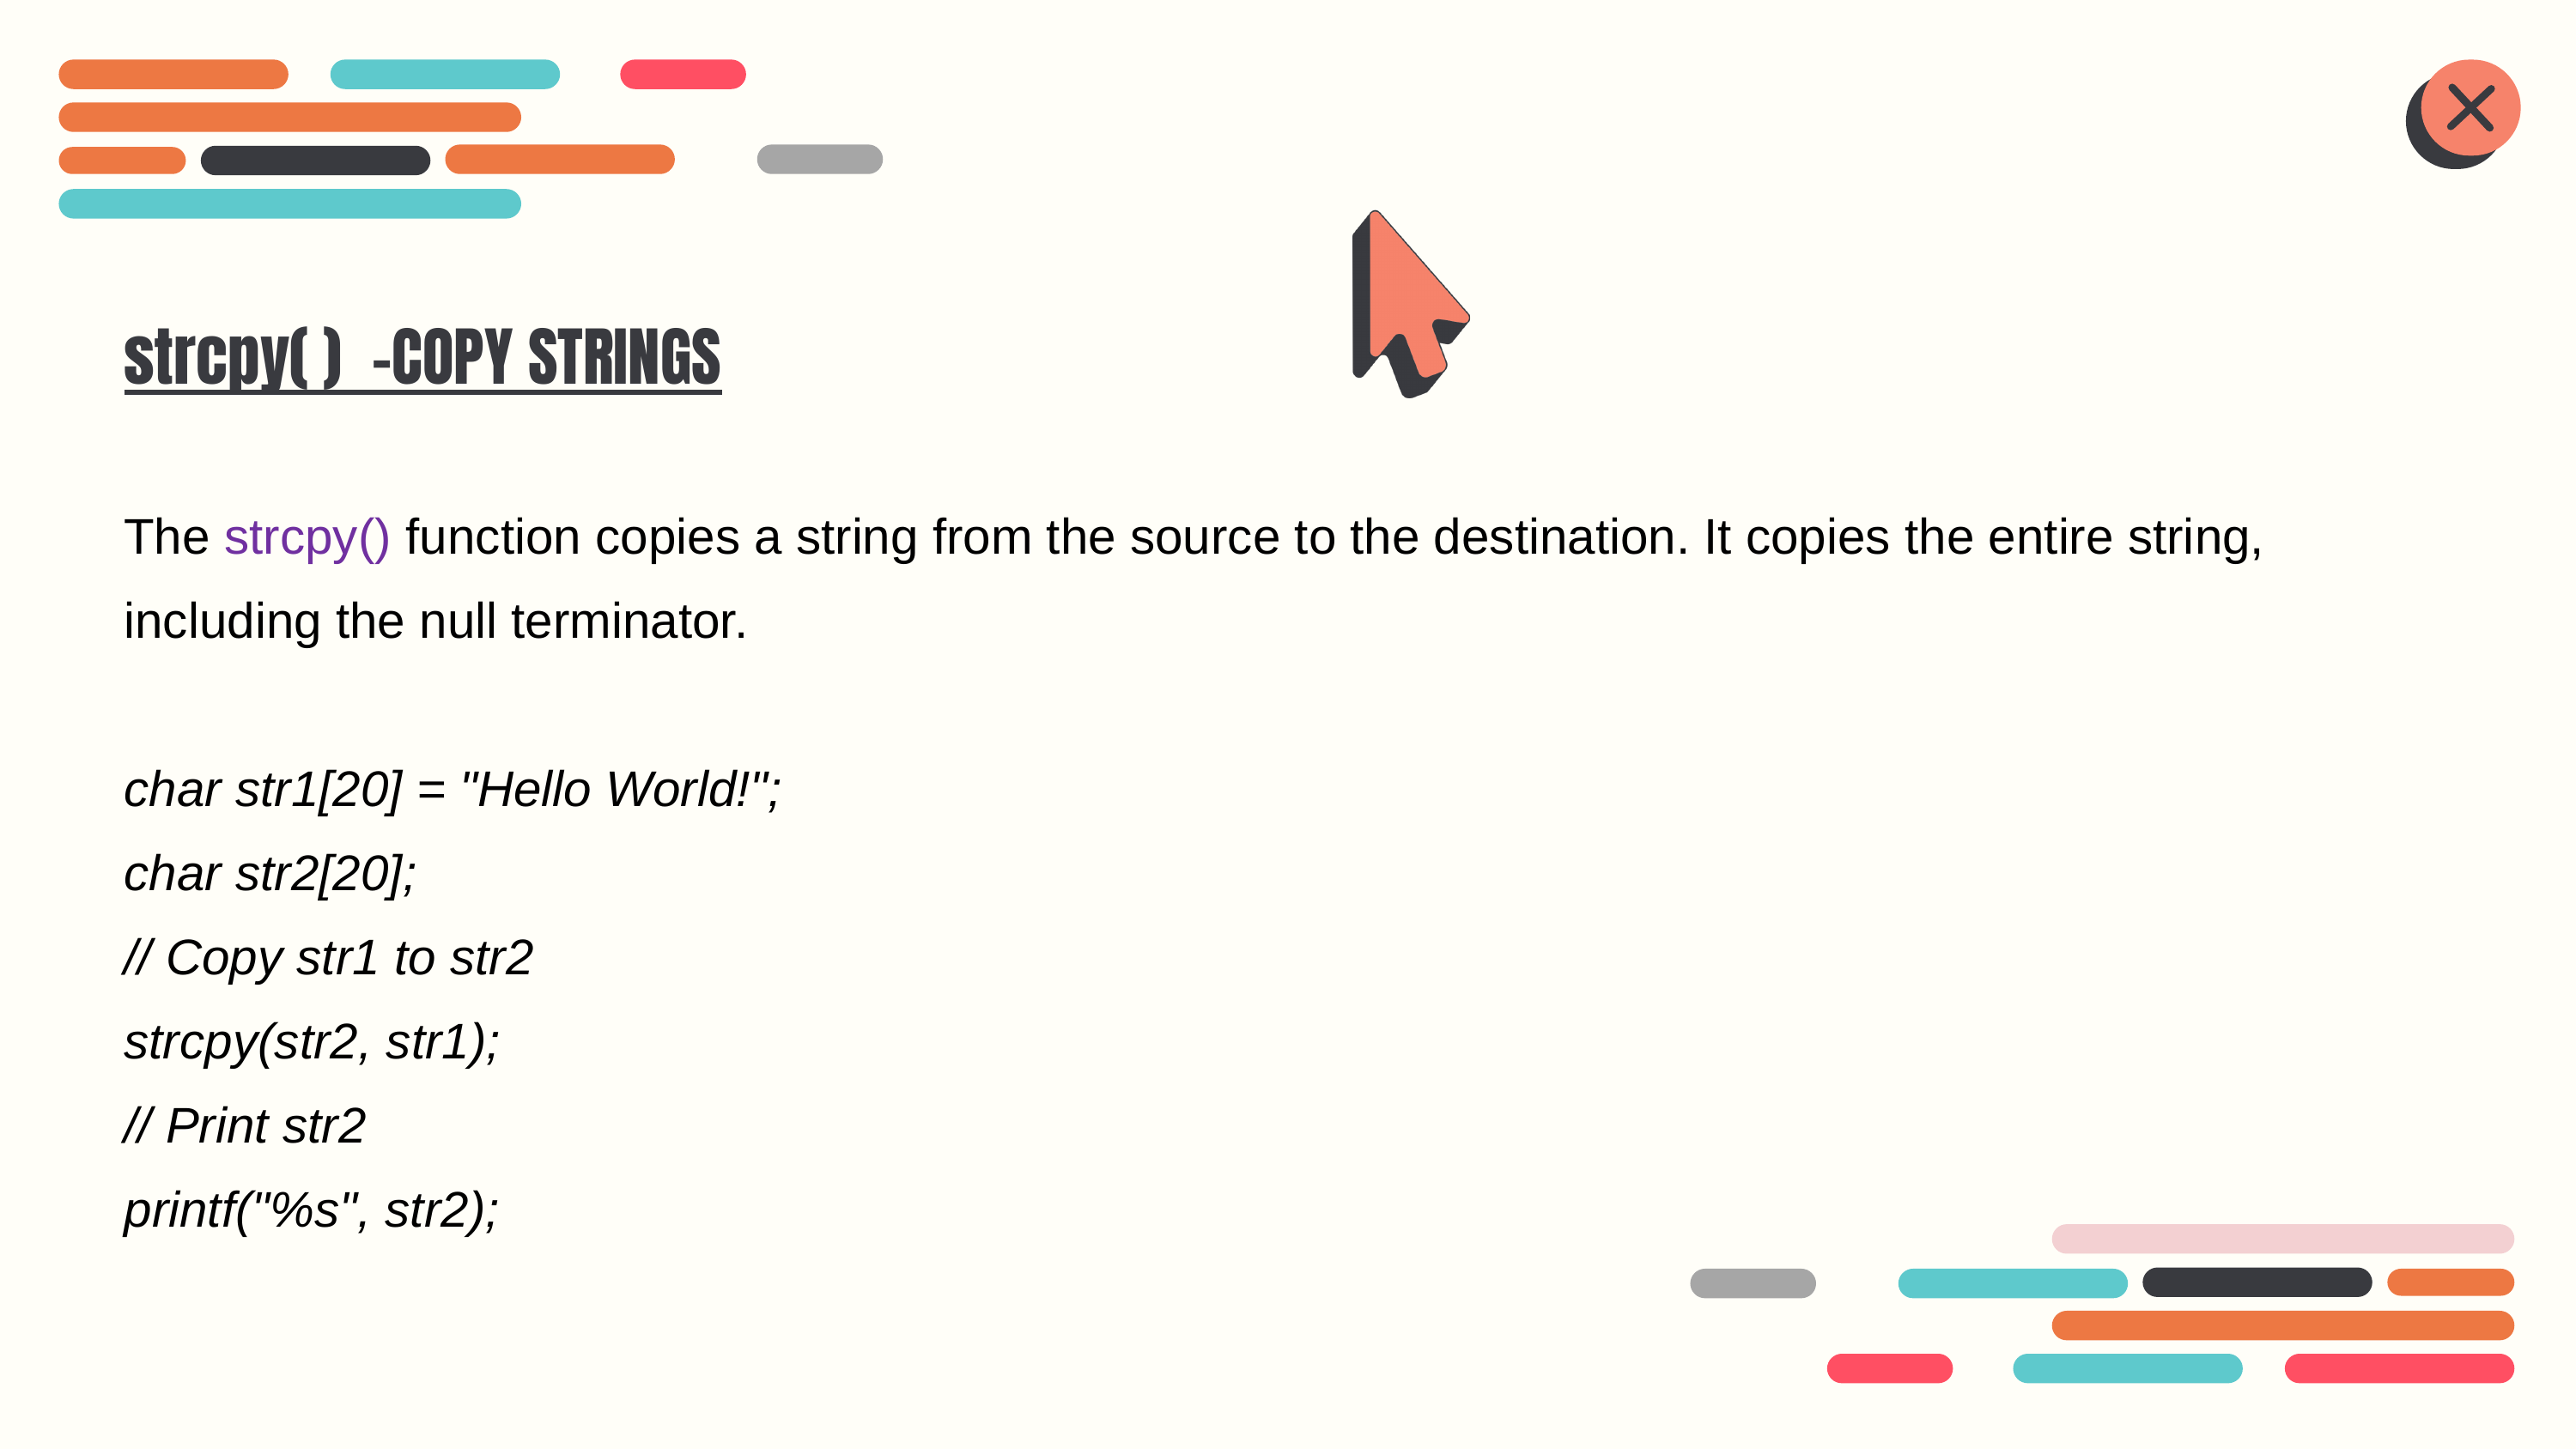

strcpy( )  -COPY STRINGS
The strcpy() function copies a string from the source to the destination. It copies the entire string, including the null terminator.

char str1[20] = "Hello World!";
char str2[20];
// Copy str1 to str2
strcpy(str2, str1);
// Print str2
printf("%s", str2);